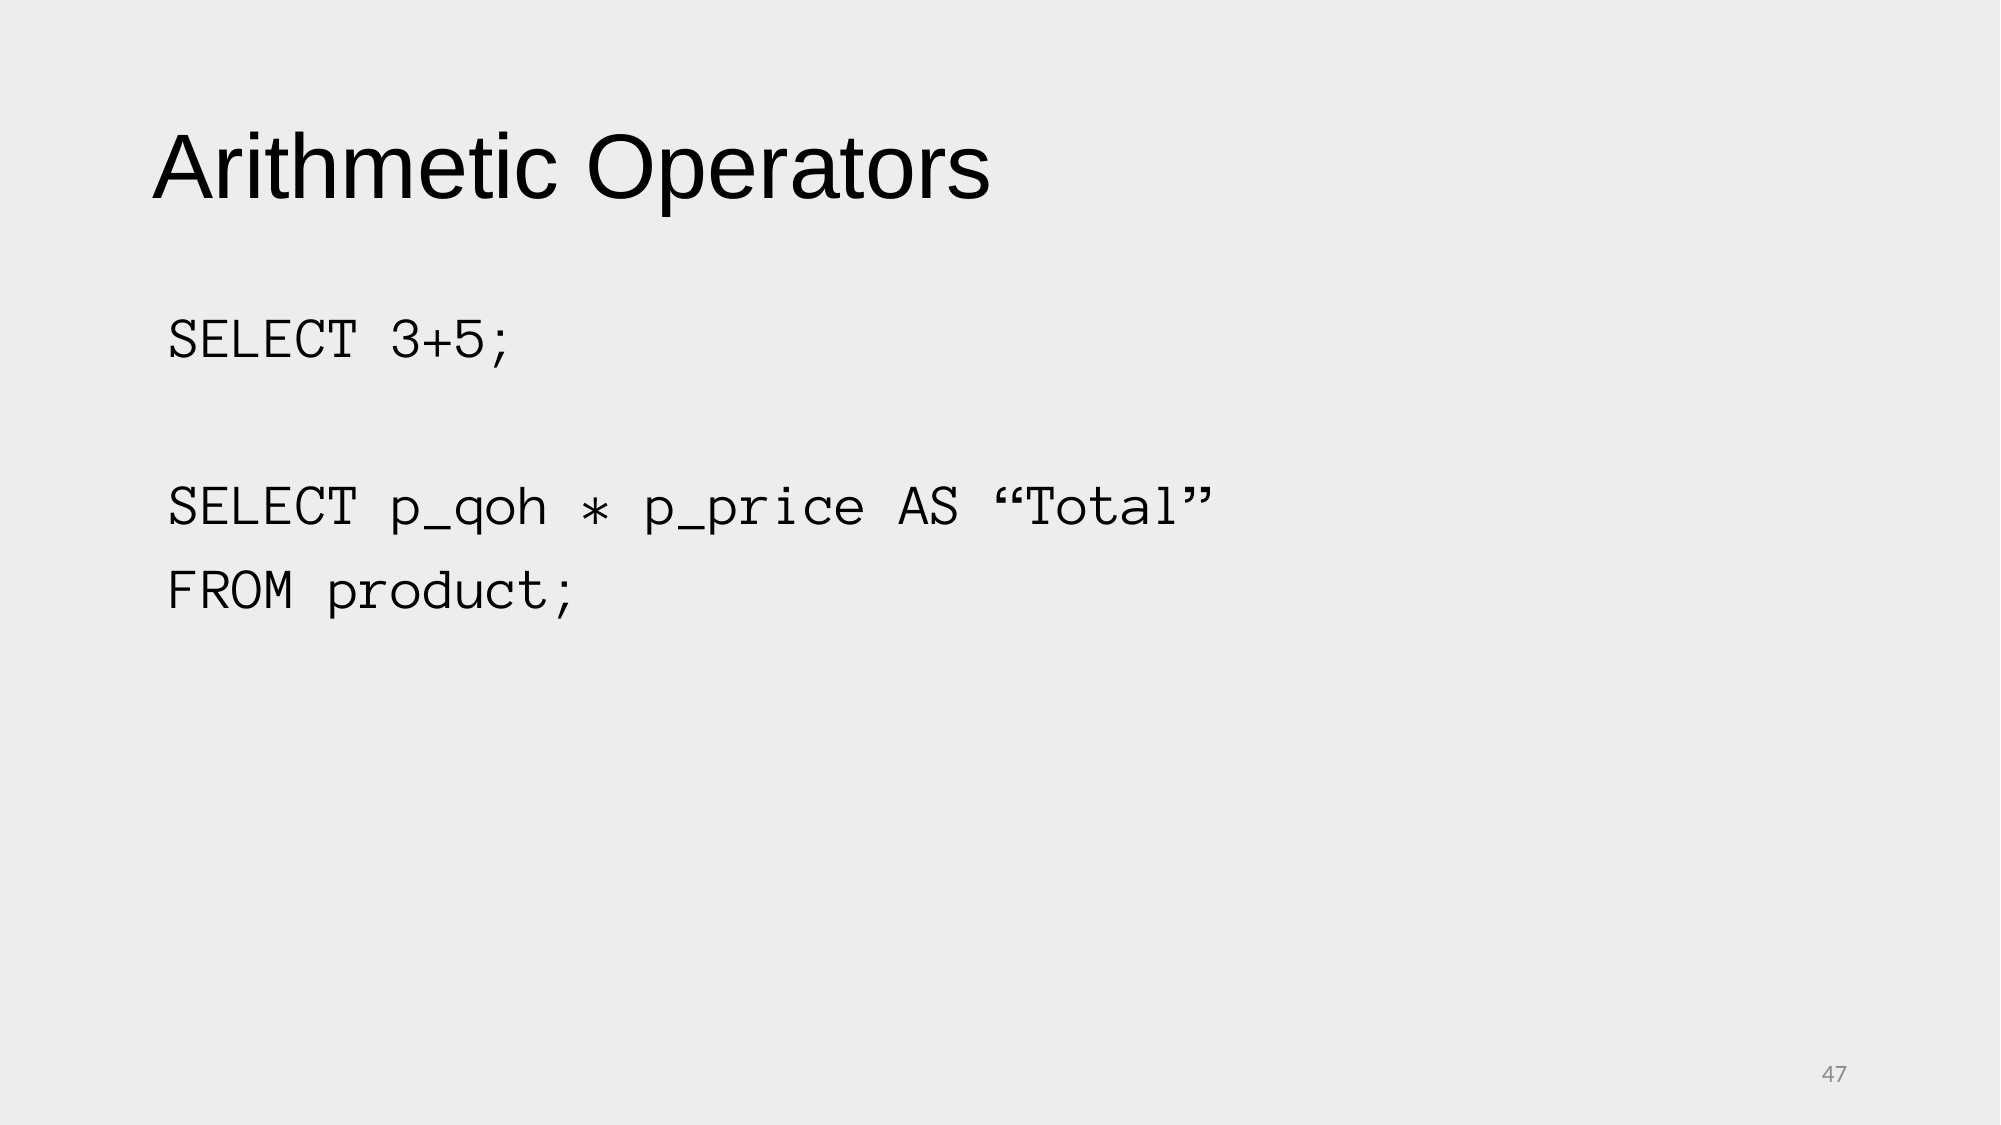

# Arithmetic Operators
SELECT 3+5;

SELECT p_qoh * p_price AS “Total”
FROM product;
47